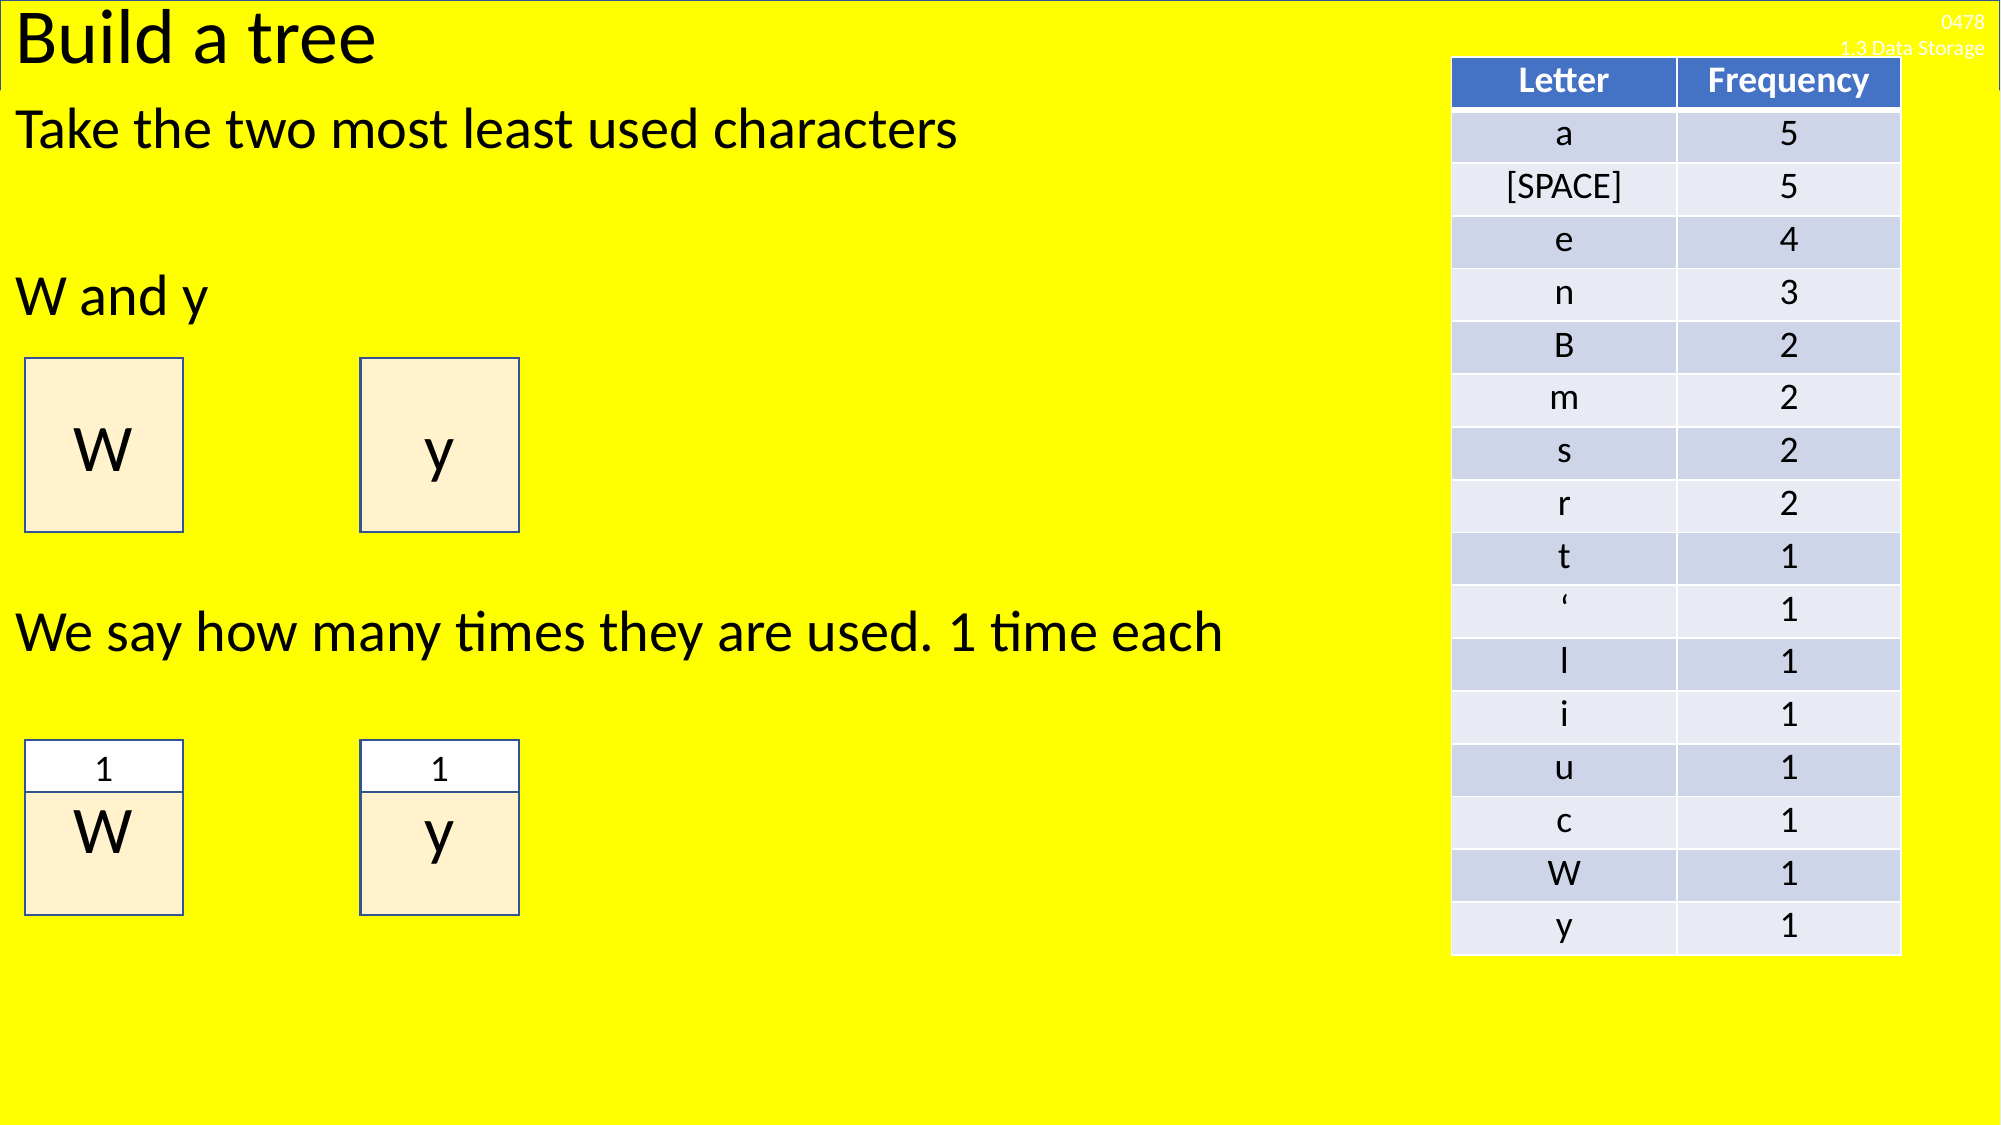

# Build a tree
| Letter | Frequency |
| --- | --- |
| a | 5 |
| [SPACE] | 5 |
| e | 4 |
| n | 3 |
| B | 2 |
| m | 2 |
| s | 2 |
| r | 2 |
| t | 1 |
| ‘ | 1 |
| l | 1 |
| i | 1 |
| u | 1 |
| c | 1 |
| W | 1 |
| y | 1 |
Take the two most least used characters

W and y

We say how many times they are used. 1 time each

W
y
1
1
W
y